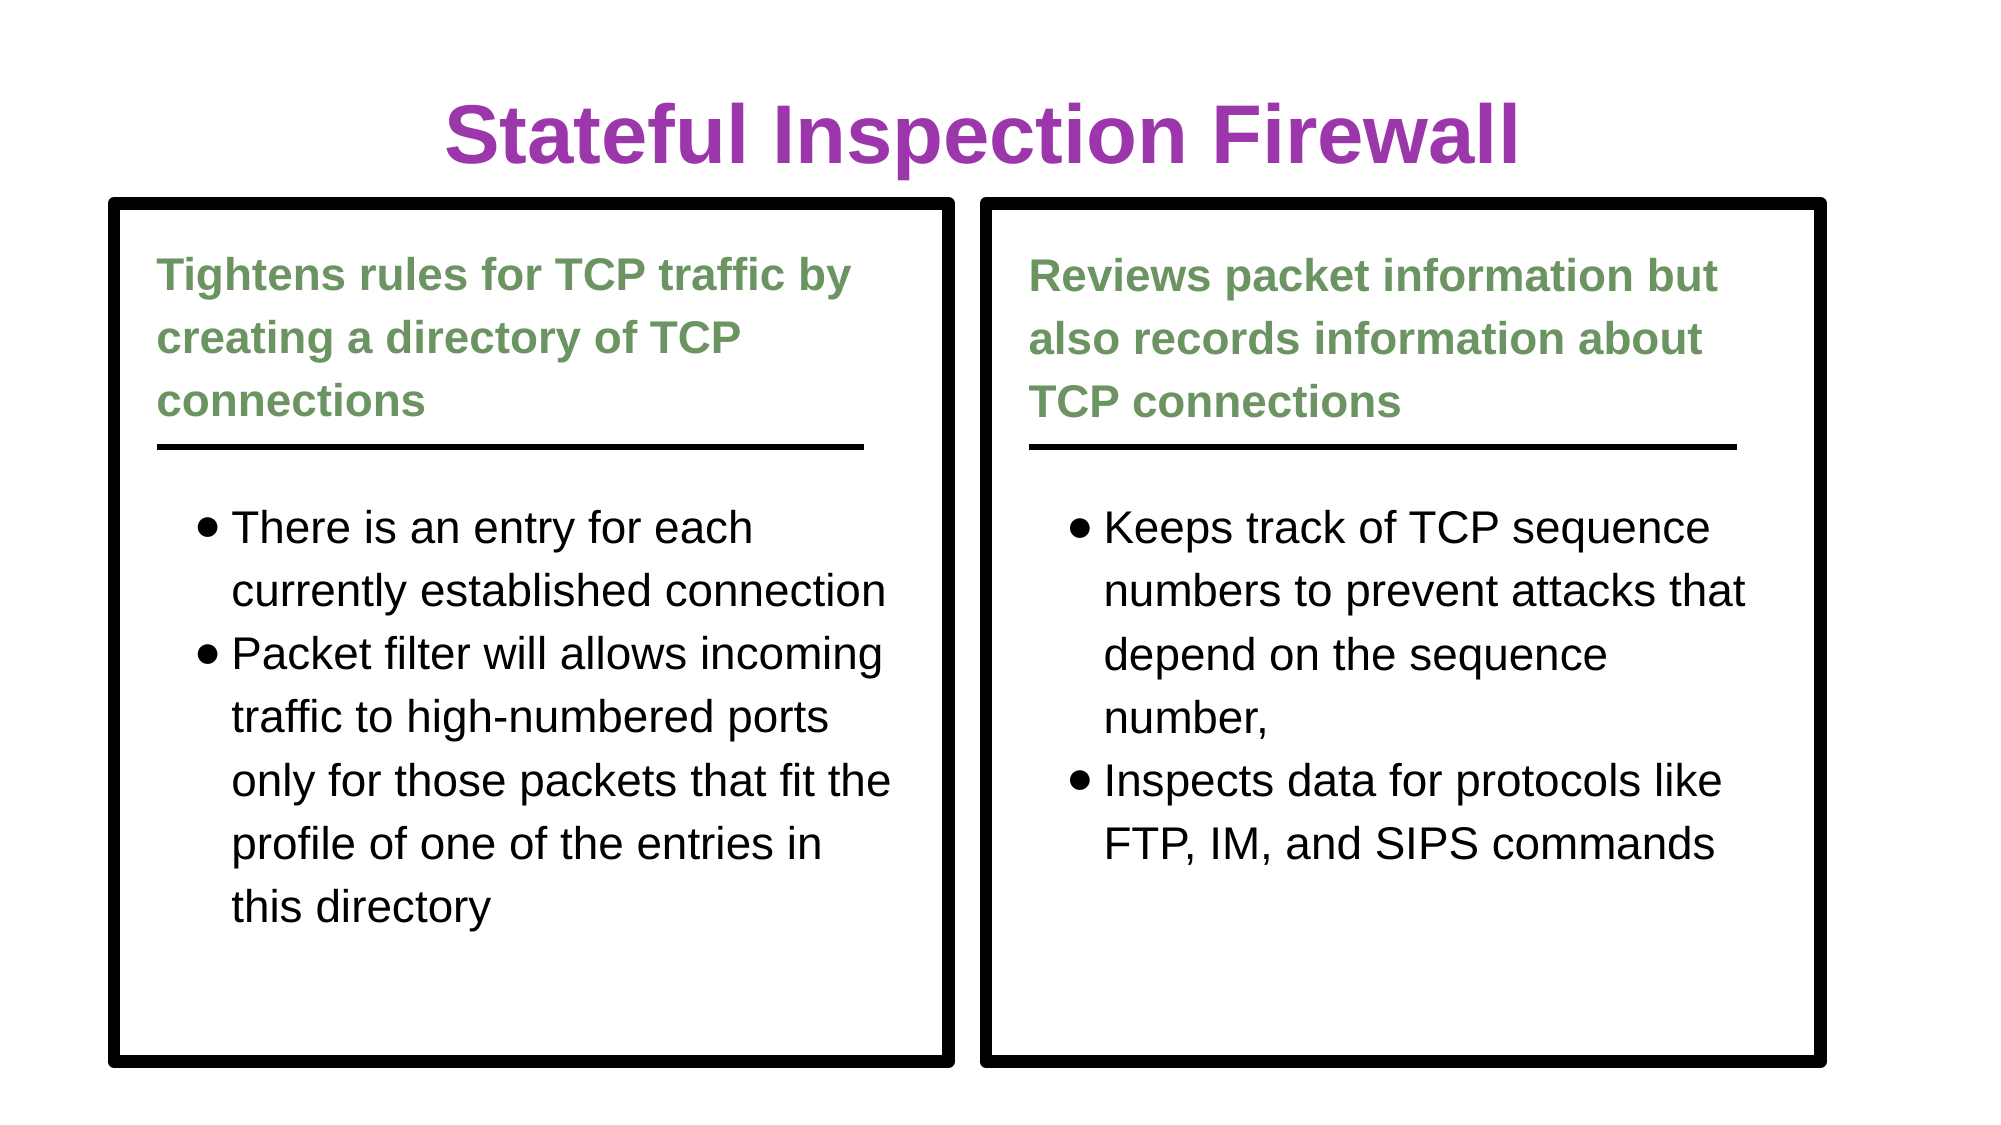

# Stateful Inspection Firewall

Tightens rules for TCP traffic by creating a directory of TCP connections

There is an entry for each currently established connection
Packet filter will allows incoming traffic to high-numbered ports only for those packets that fit the profile of one of the entries in this directory
Reviews packet information but also records information about TCP connections

Keeps track of TCP sequence numbers to prevent attacks that depend on the sequence number,
Inspects data for protocols like FTP, IM, and SIPS commands